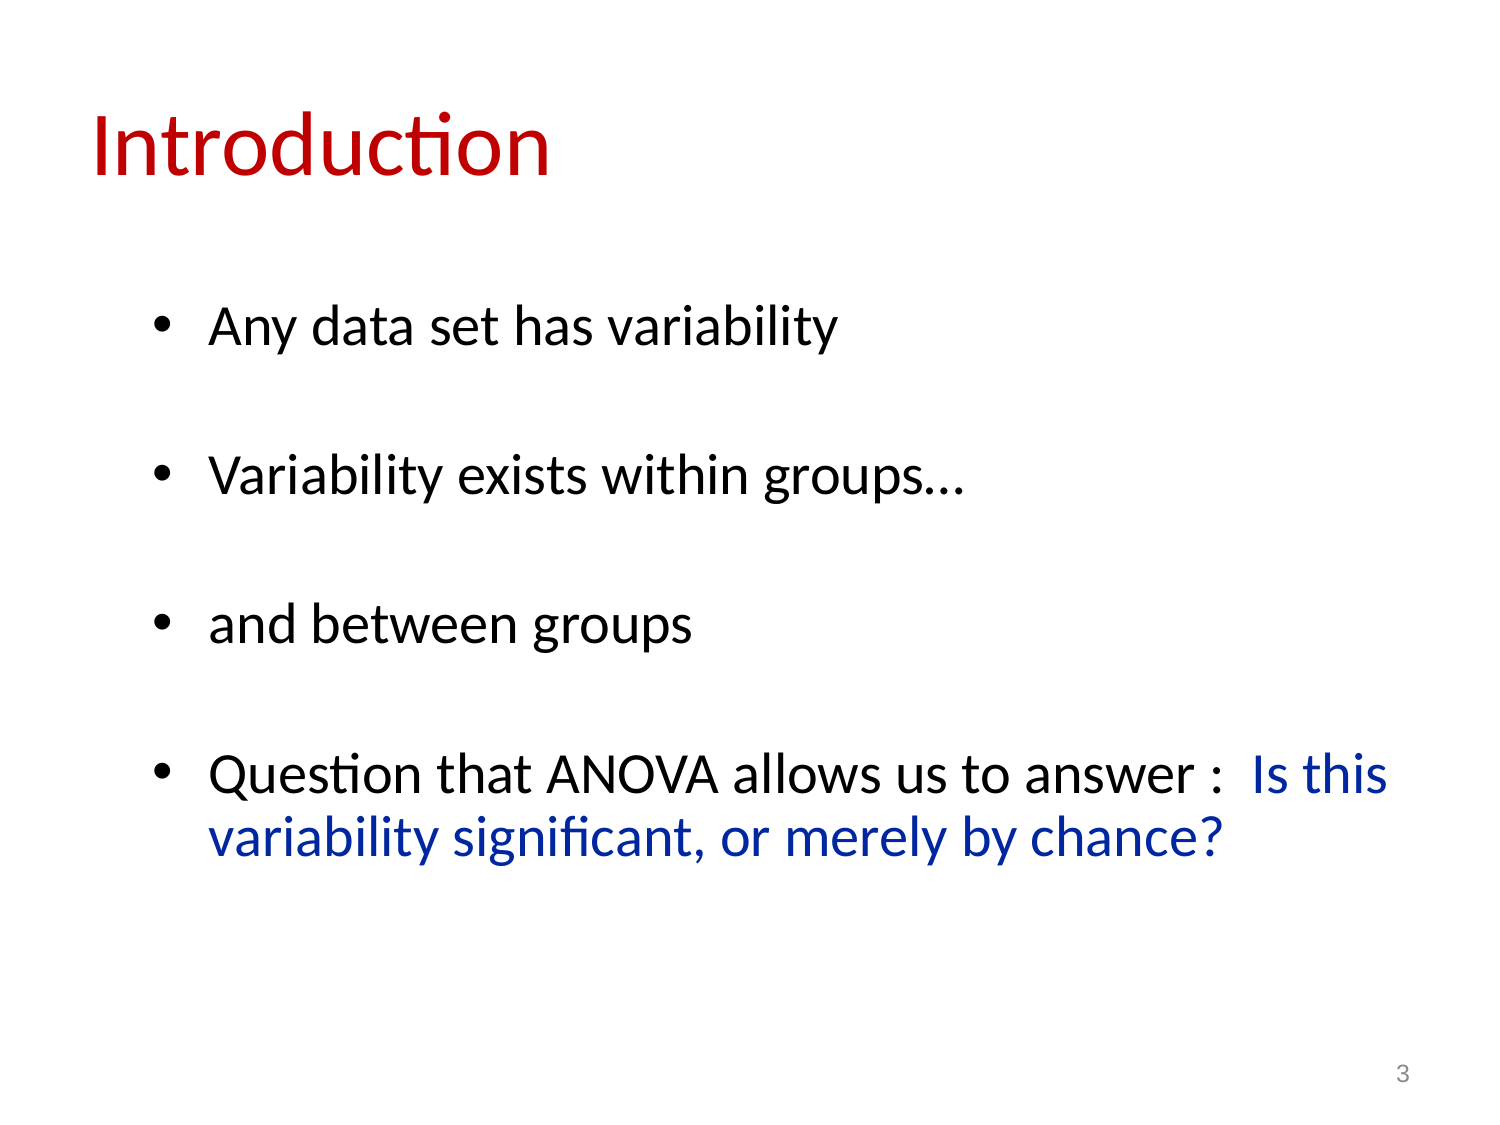

# Introduction
Any data set has variability

Variability exists within groups…

and between groups

Question that ANOVA allows us to answer :  Is this variability significant, or merely by chance?
3